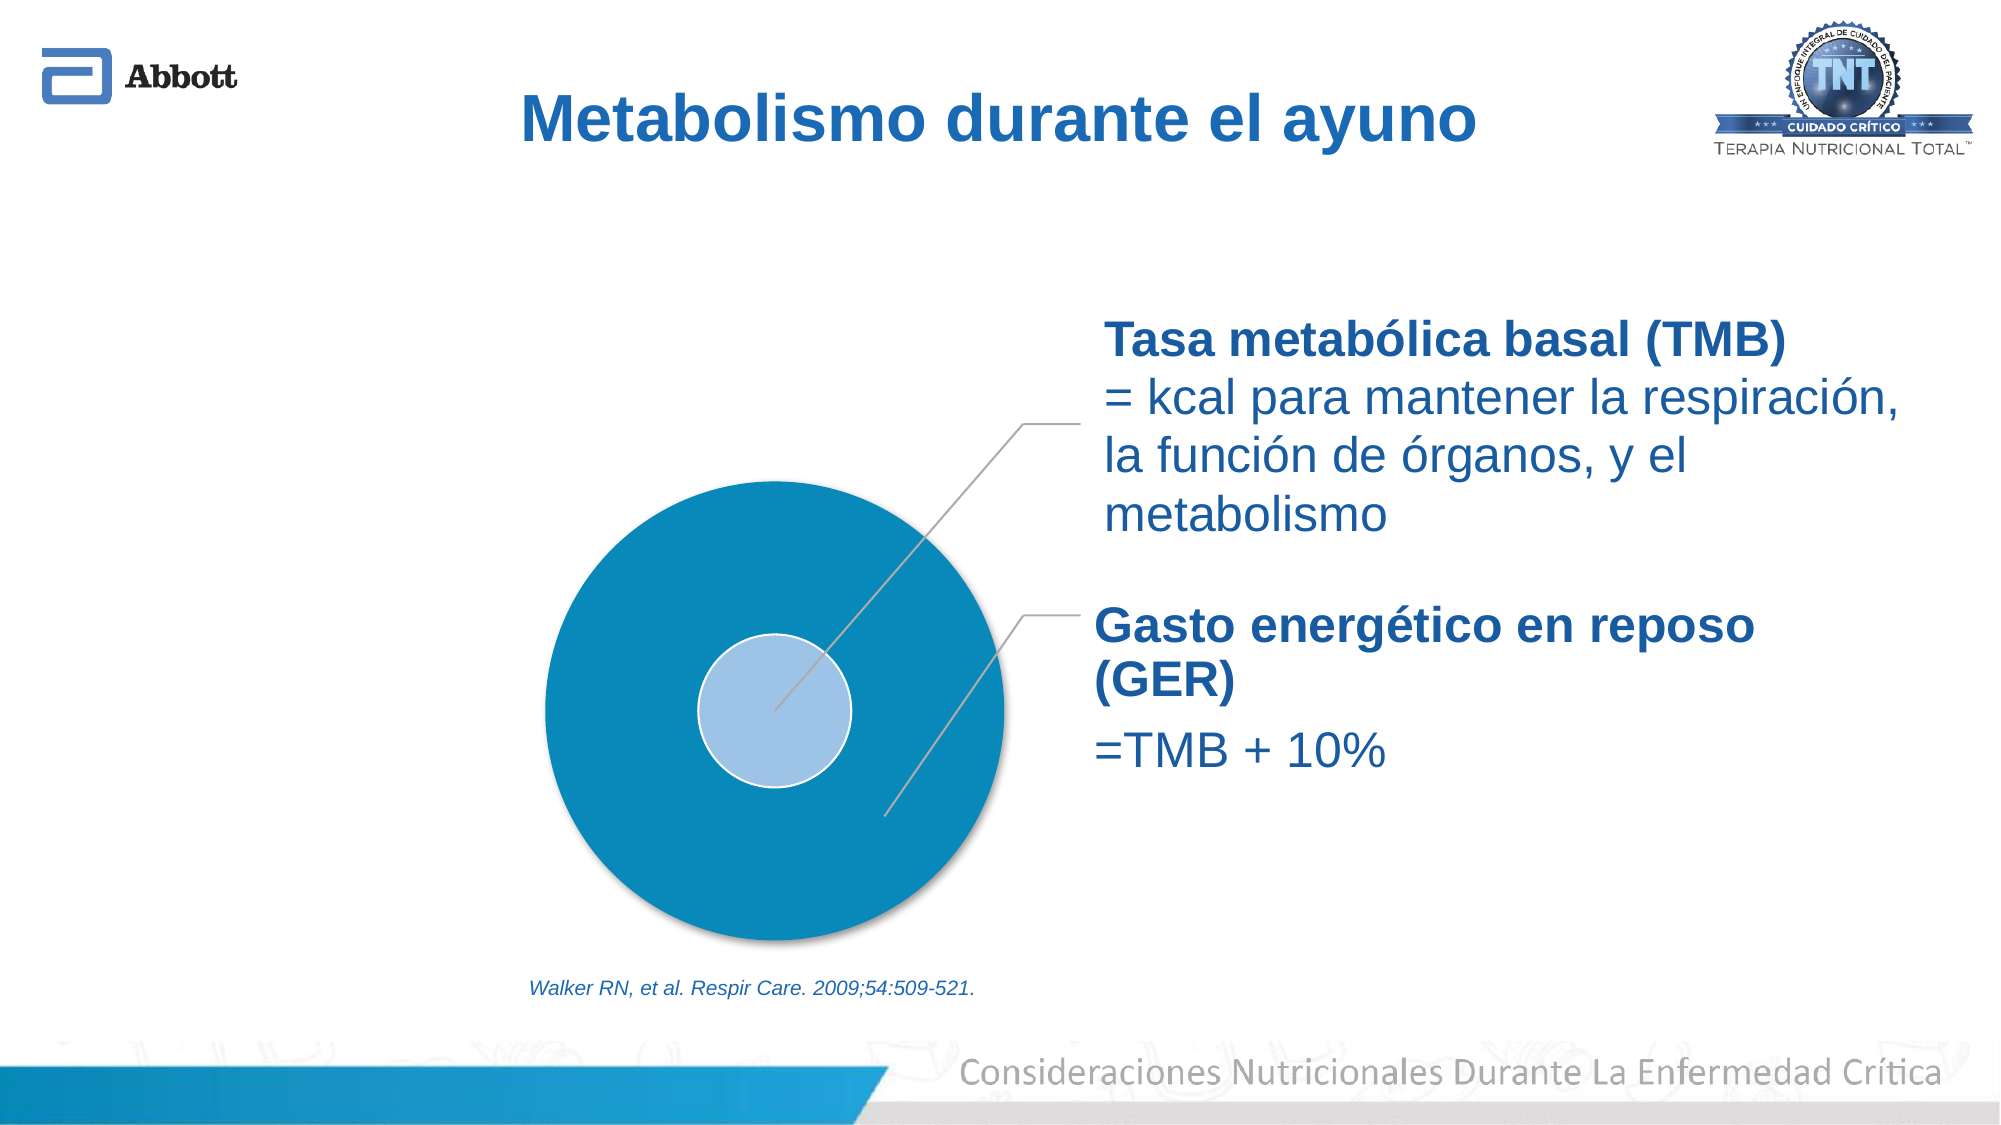

Metabolismo durante el ayuno
Tasa metabólica basal (TMB)
= kcal para mantener la respiración,
la función de órganos, y el metabolismo

Gasto energético en reposo (GER)
=TMB + 10%

Walker RN, et al. Respir Care. 2009;54:509-521.